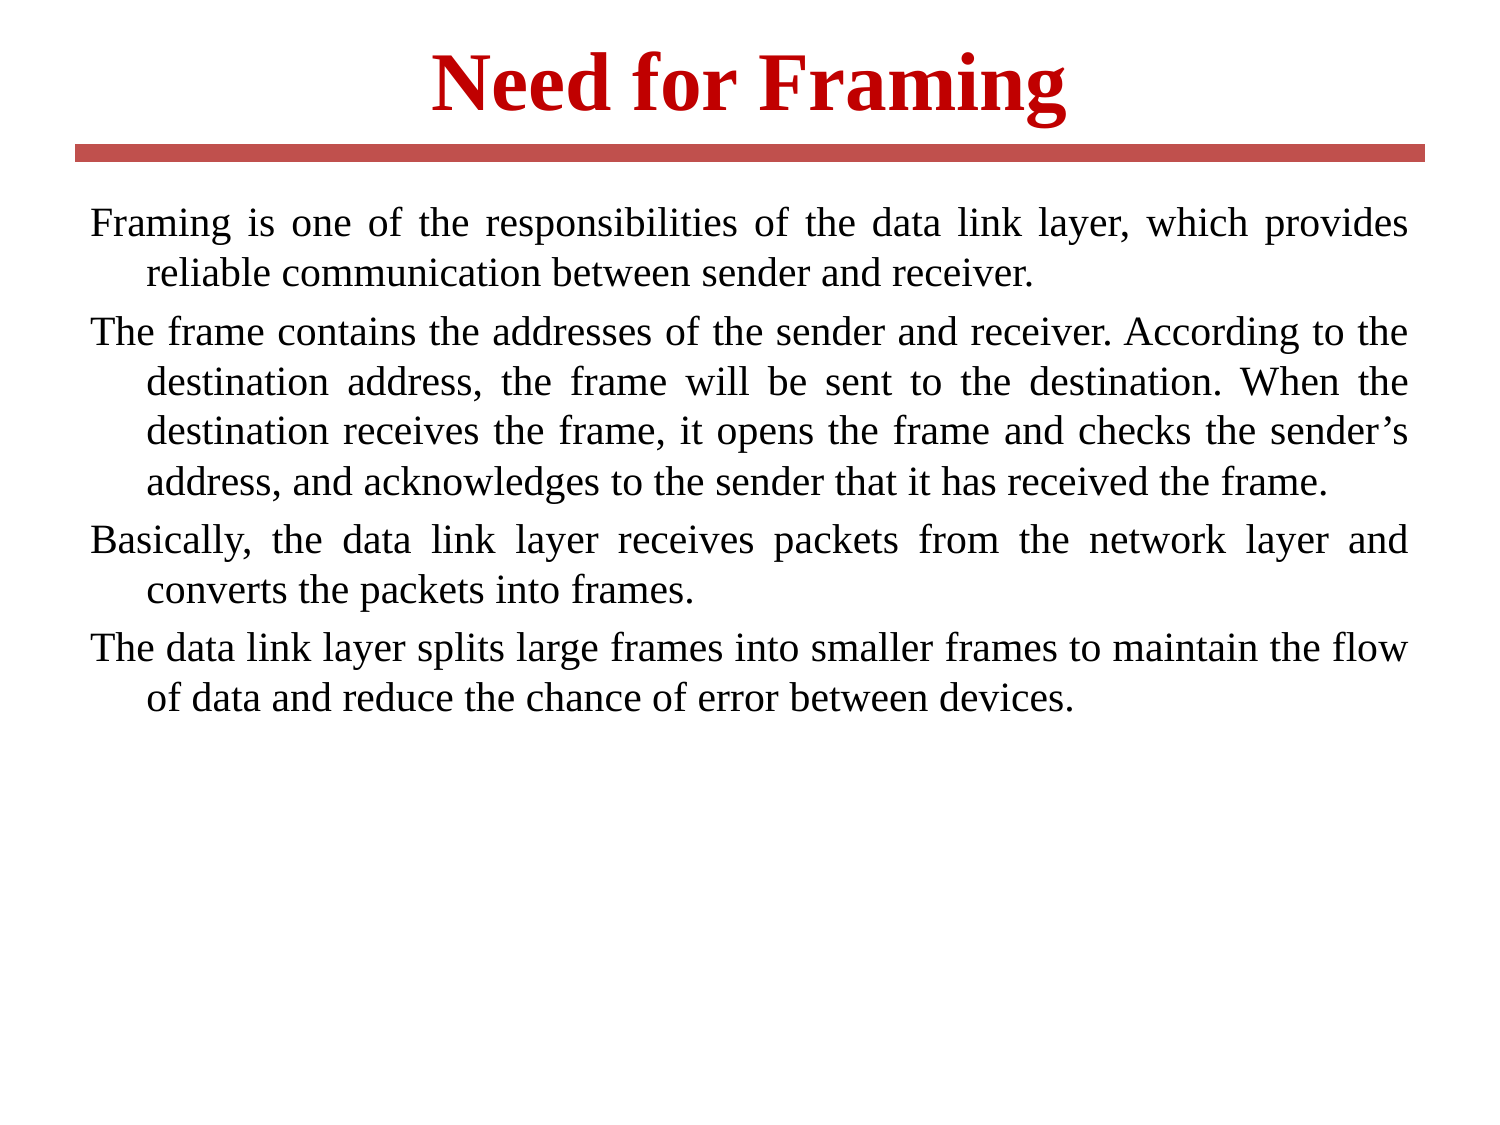

# Need for Framing
Framing is one of the responsibilities of the data link layer, which provides reliable communication between sender and receiver.
The frame contains the addresses of the sender and receiver. According to the destination address, the frame will be sent to the destination. When the destination receives the frame, it opens the frame and checks the sender’s address, and acknowledges to the sender that it has received the frame.
Basically, the data link layer receives packets from the network layer and converts the packets into frames.
The data link layer splits large frames into smaller frames to maintain the flow of data and reduce the chance of error between devices.